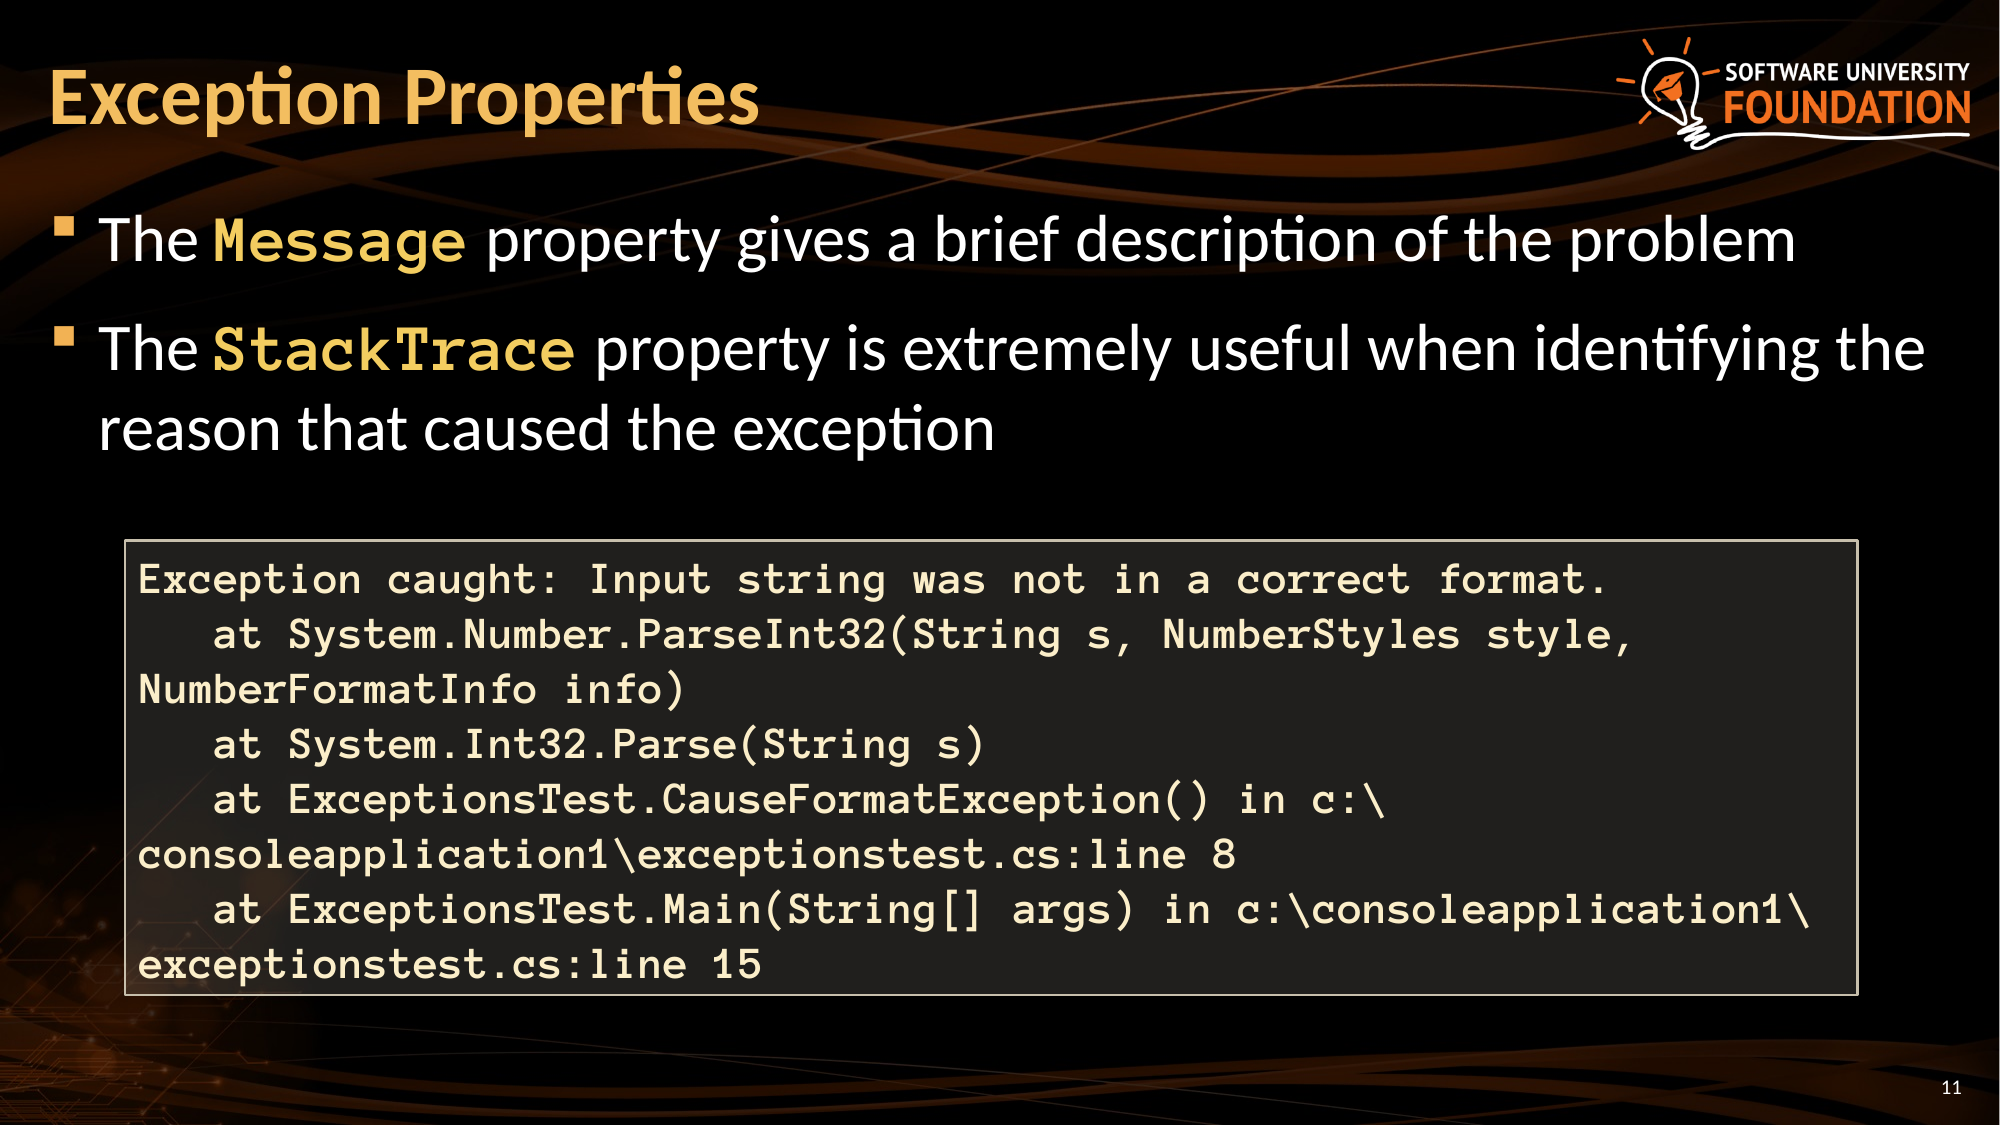

# Exception Properties
The Message property gives a brief description of the problem
The StackTrace property is extremely useful when identifying the reason that caused the exception
Exception caught: Input string was not in a correct format.
   at System.Number.ParseInt32(String s, NumberStyles style, NumberFormatInfo info)
   at System.Int32.Parse(String s)
   at ExceptionsTest.CauseFormatException() in c:\consoleapplication1\exceptionstest.cs:line 8
   at ExceptionsTest.Main(String[] args) in c:\consoleapplication1\exceptionstest.cs:line 15
11